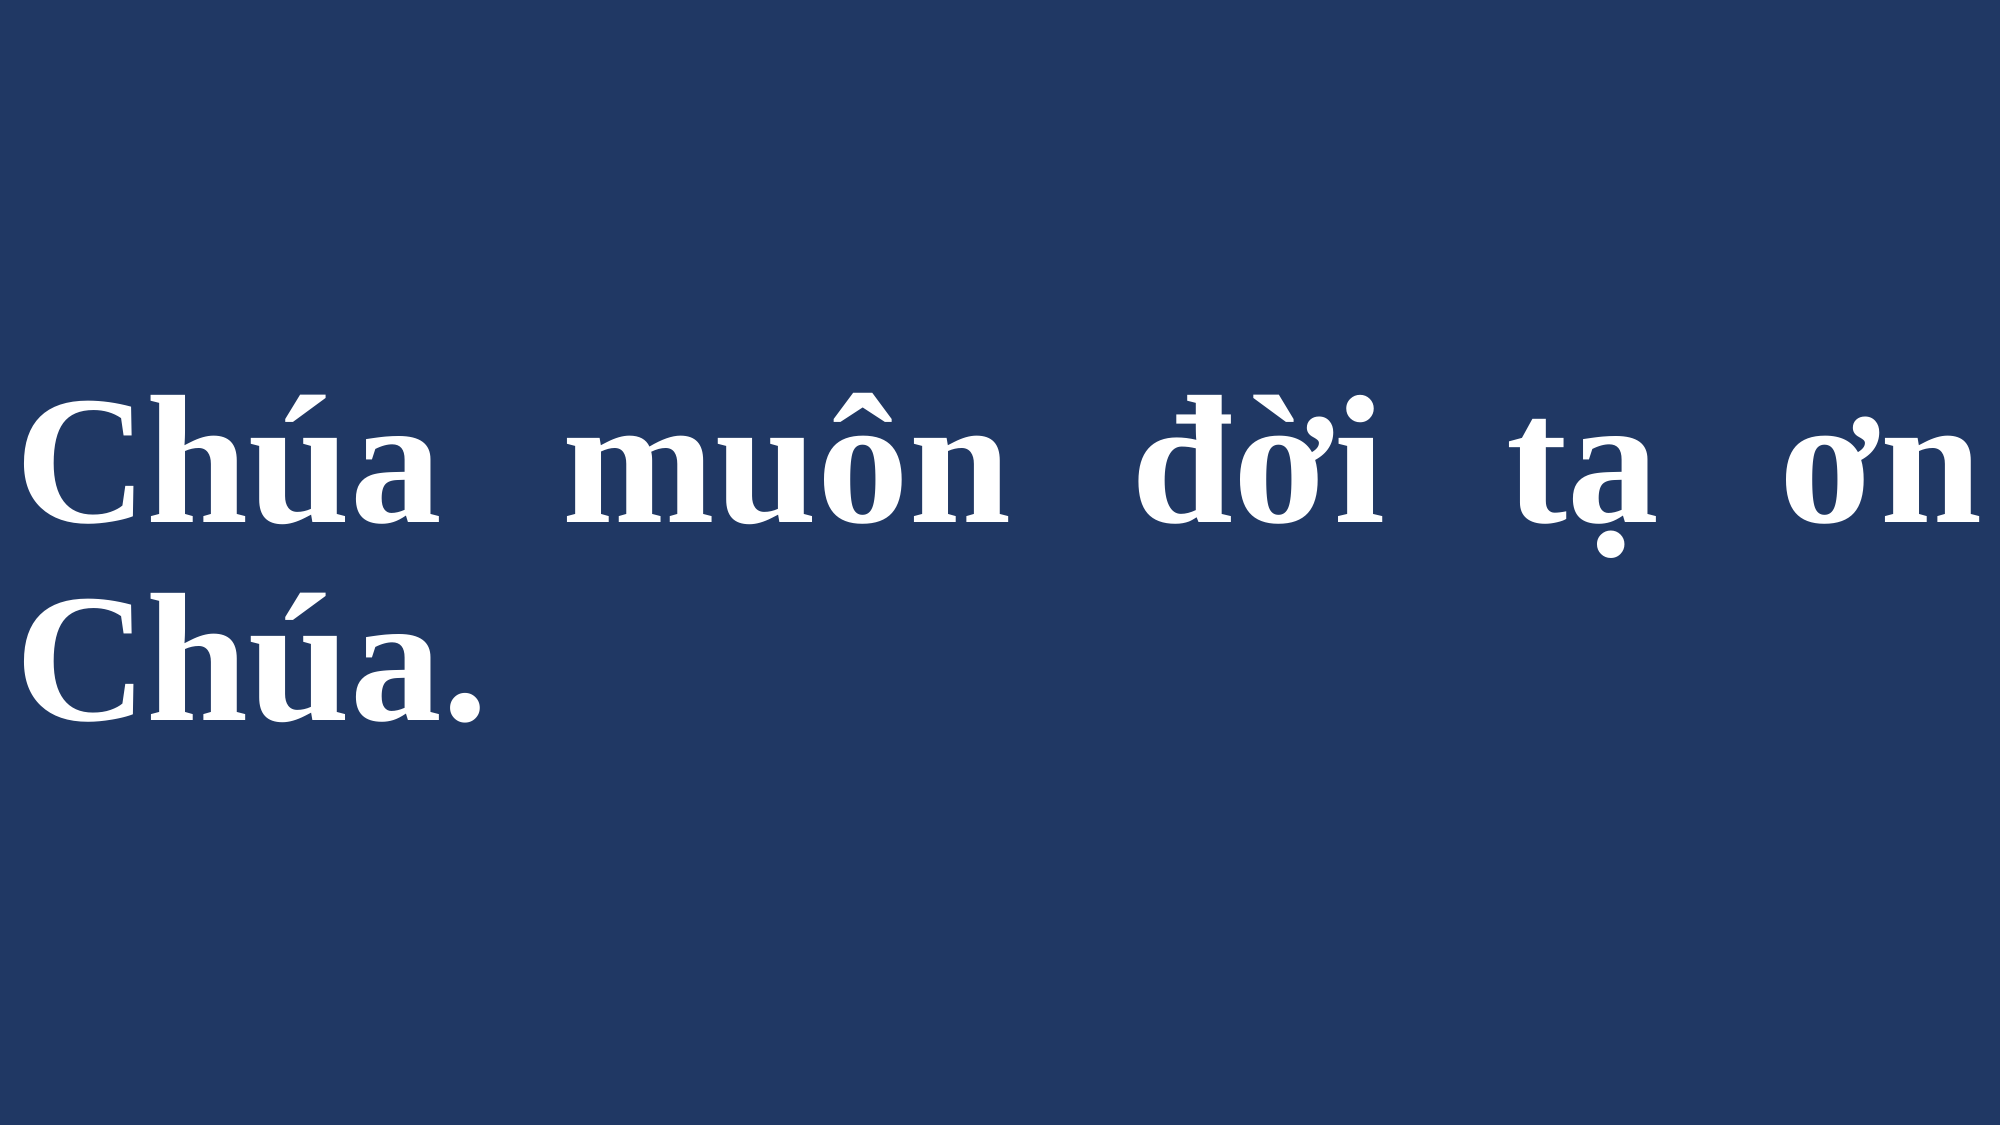

# Chúa muôn đời tạ ơn Chúa.